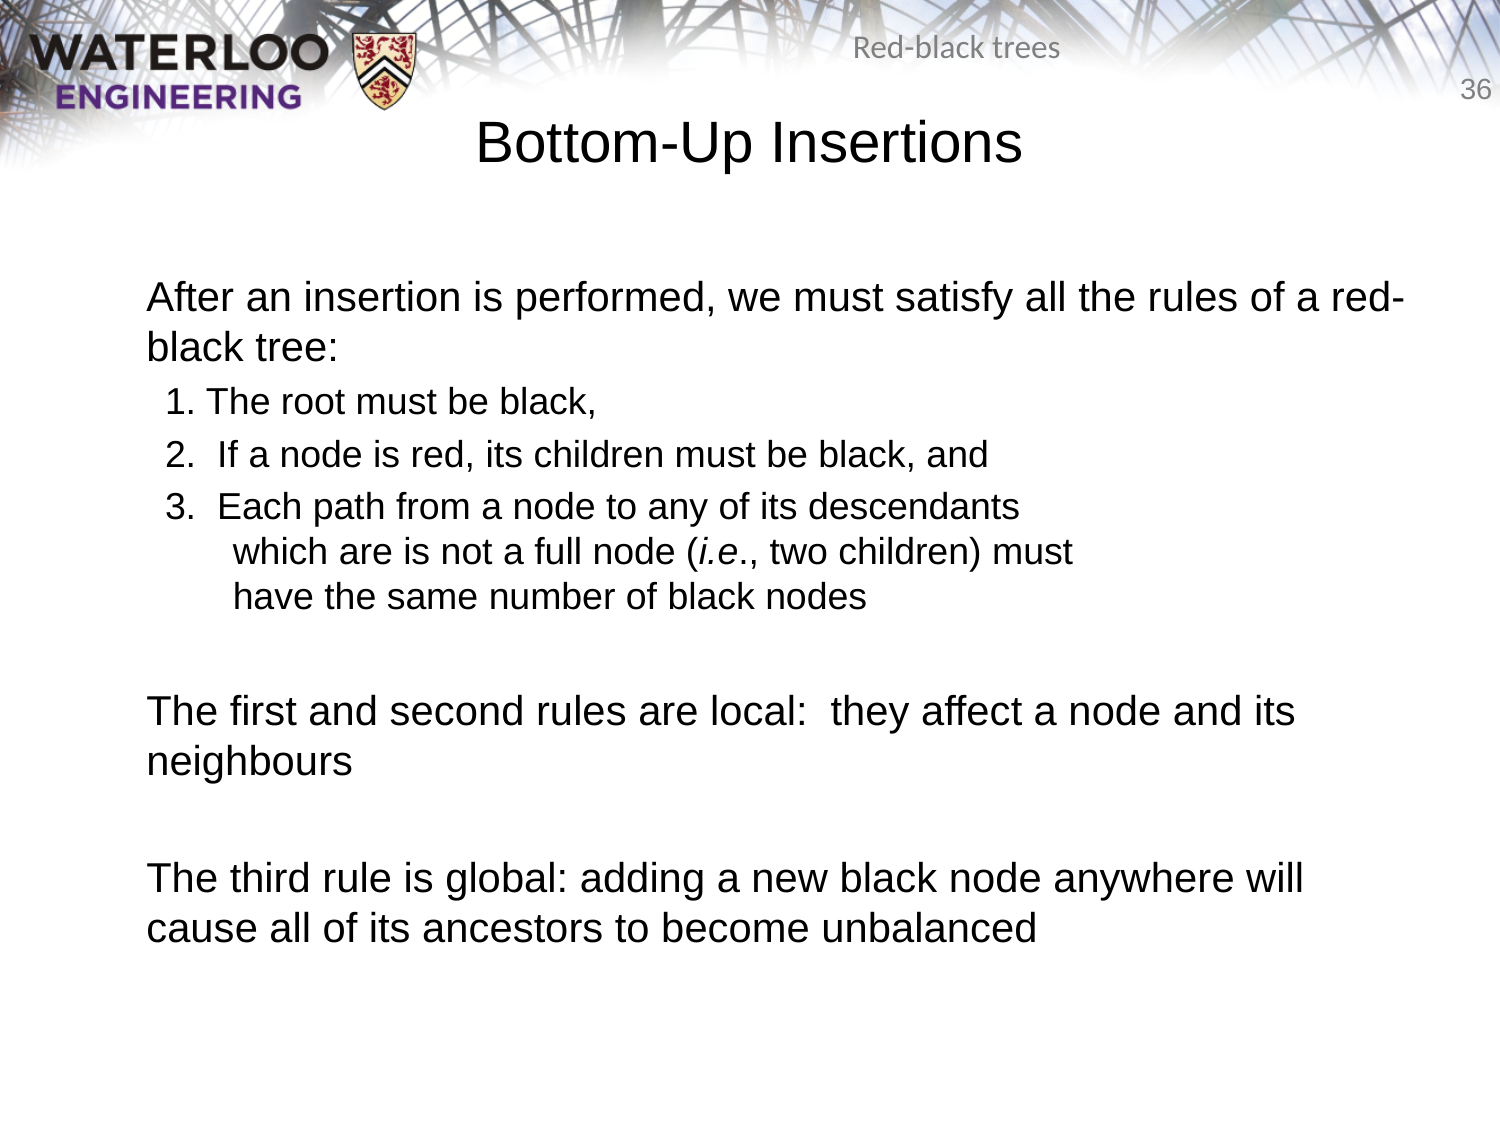

# Bottom-Up Insertions
	After an insertion is performed, we must satisfy all the rules of a red-black tree:
1. The root must be black,
2.  If a node is red, its children must be black, and
3.  Each path from a node to any of its descendants
  which are is not a full node (i.e., two children) must
  have the same number of black nodes

	The first and second rules are local:  they affect a node and its neighbours

	The third rule is global: adding a new black node anywhere will cause all of its ancestors to become unbalanced